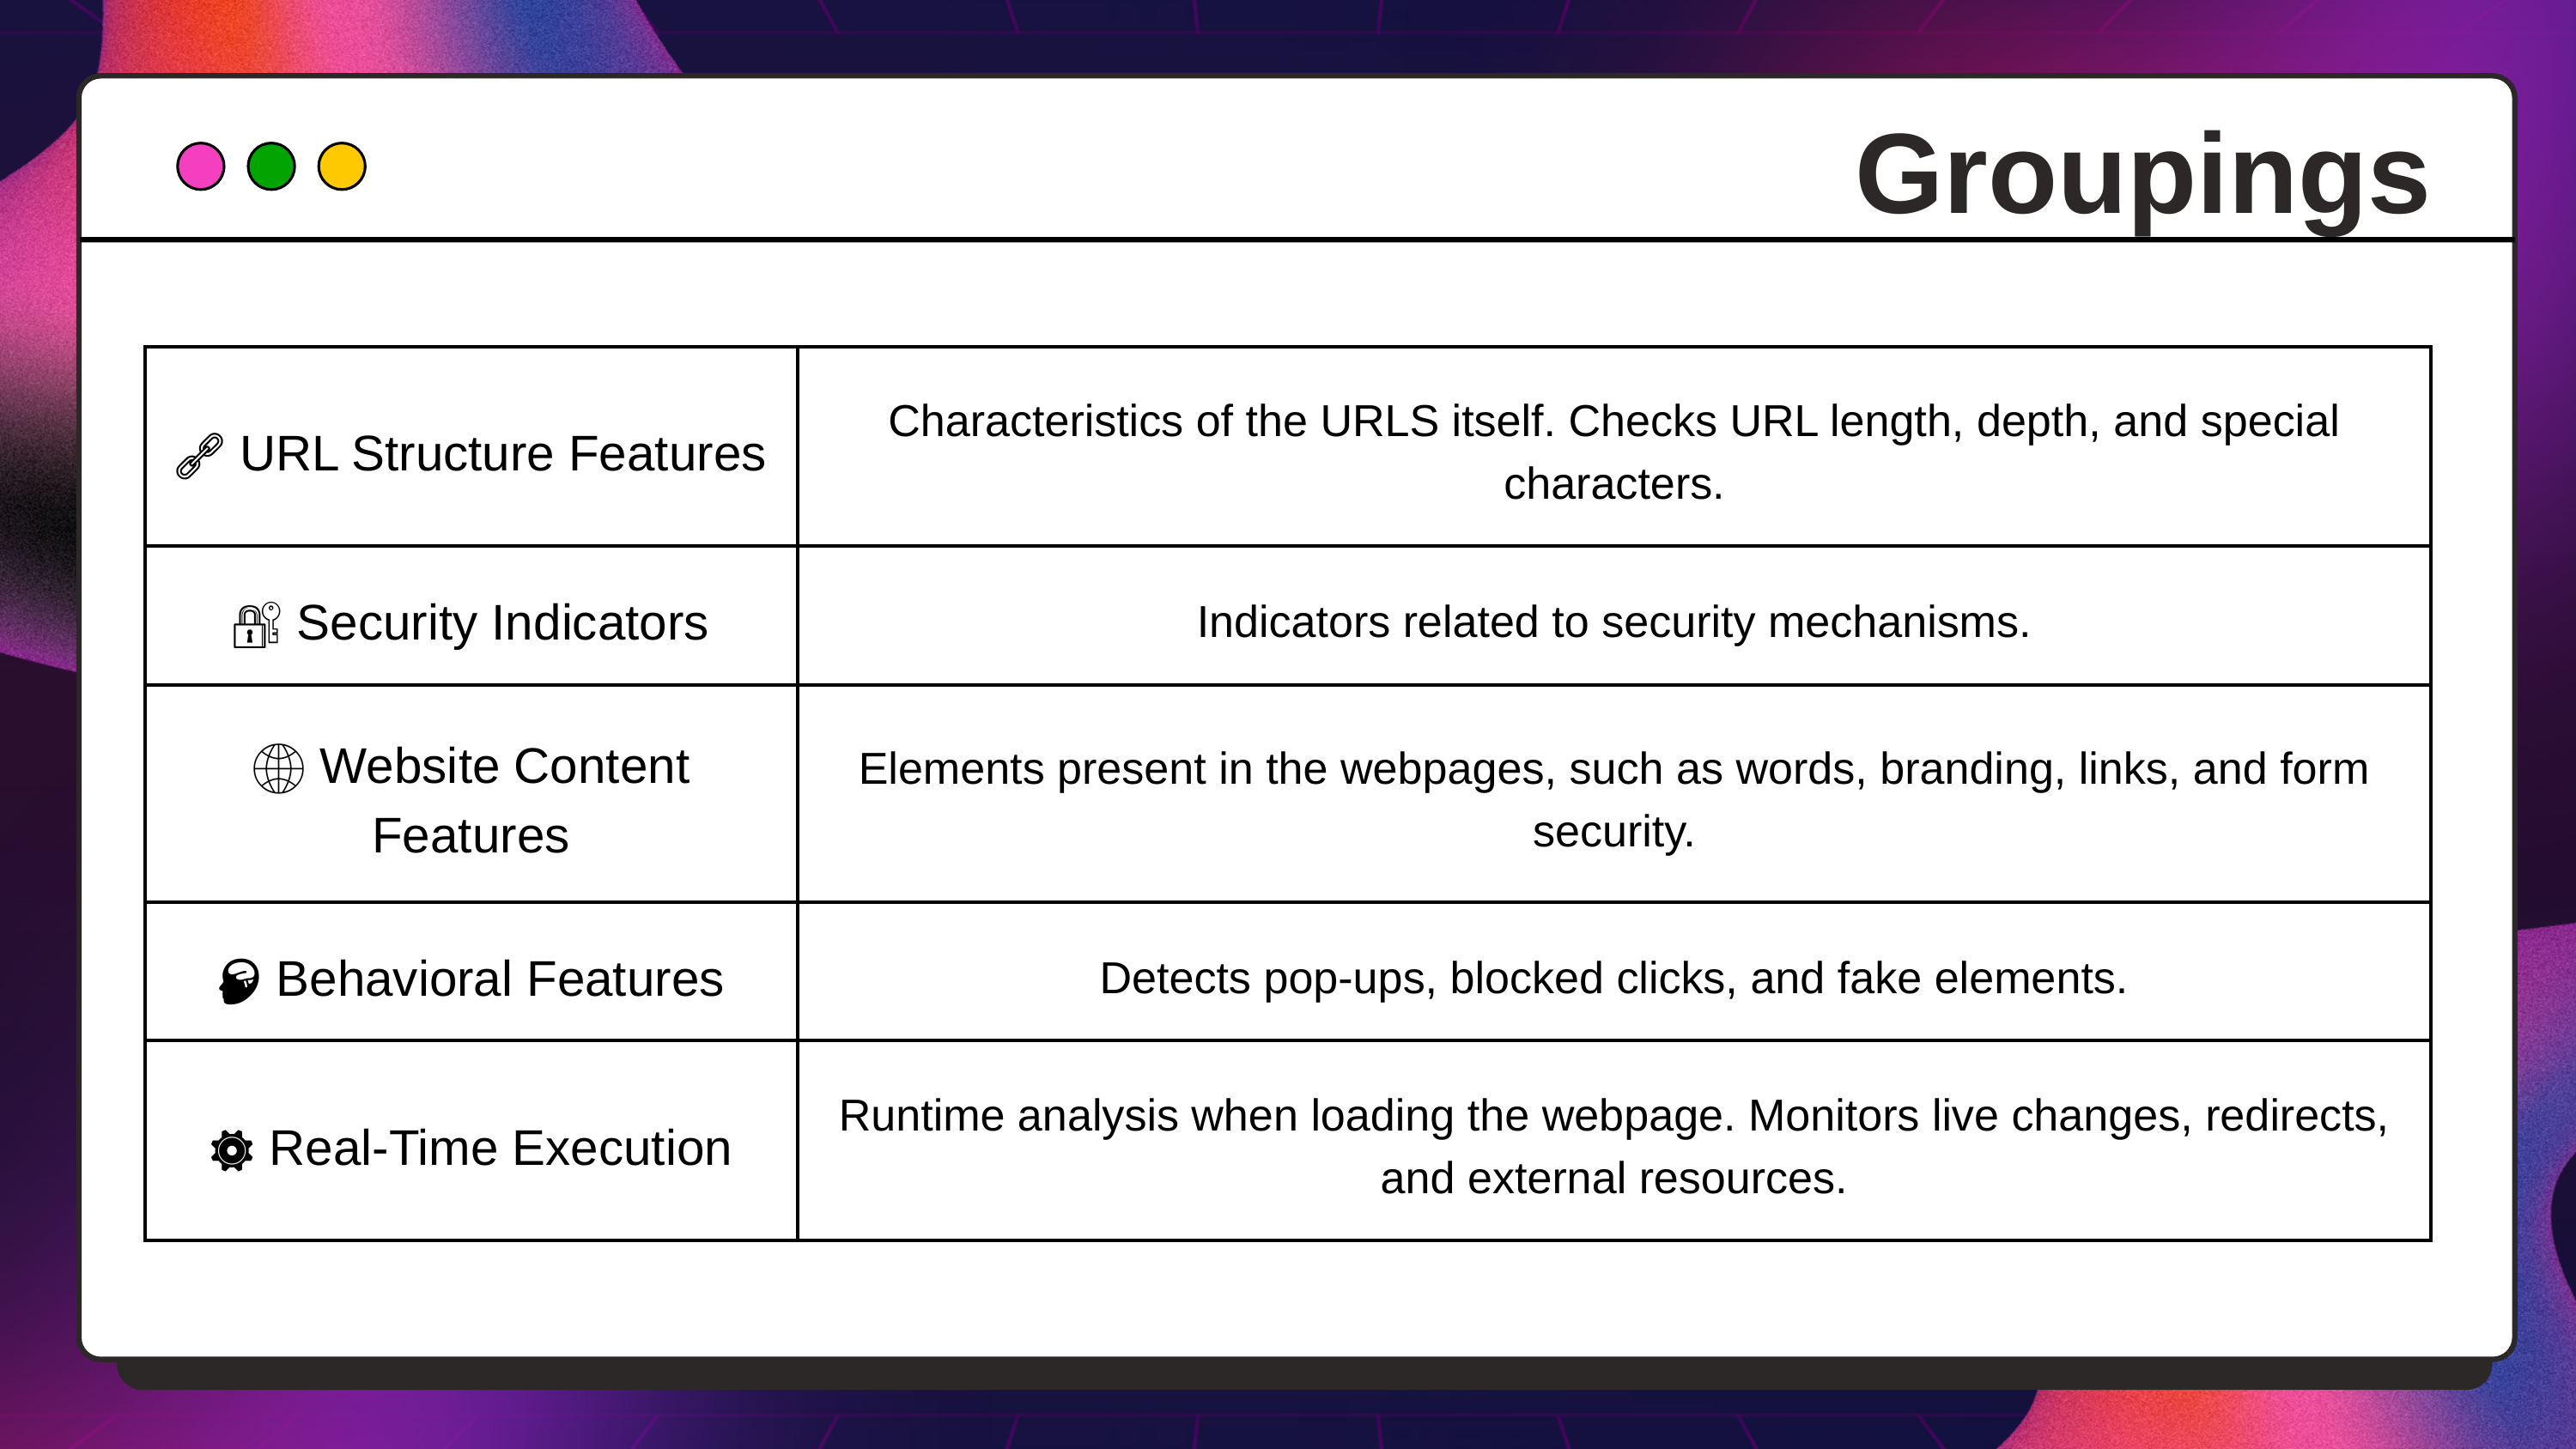

Groupings

| 🔗 URL Structure Features | Characteristics of the URLS itself. Checks URL length, depth, and special characters. |
| --- | --- |
| 🔐 Security Indicators | Indicators related to security mechanisms. |
| 🌐 Website Content Features | Elements present in the webpages, such as words, branding, links, and form security. |
| 🧠 Behavioral Features | Detects pop-ups, blocked clicks, and fake elements. |
| ⚙️ Real-Time Execution | Runtime analysis when loading the webpage. Monitors live changes, redirects, and external resources. |